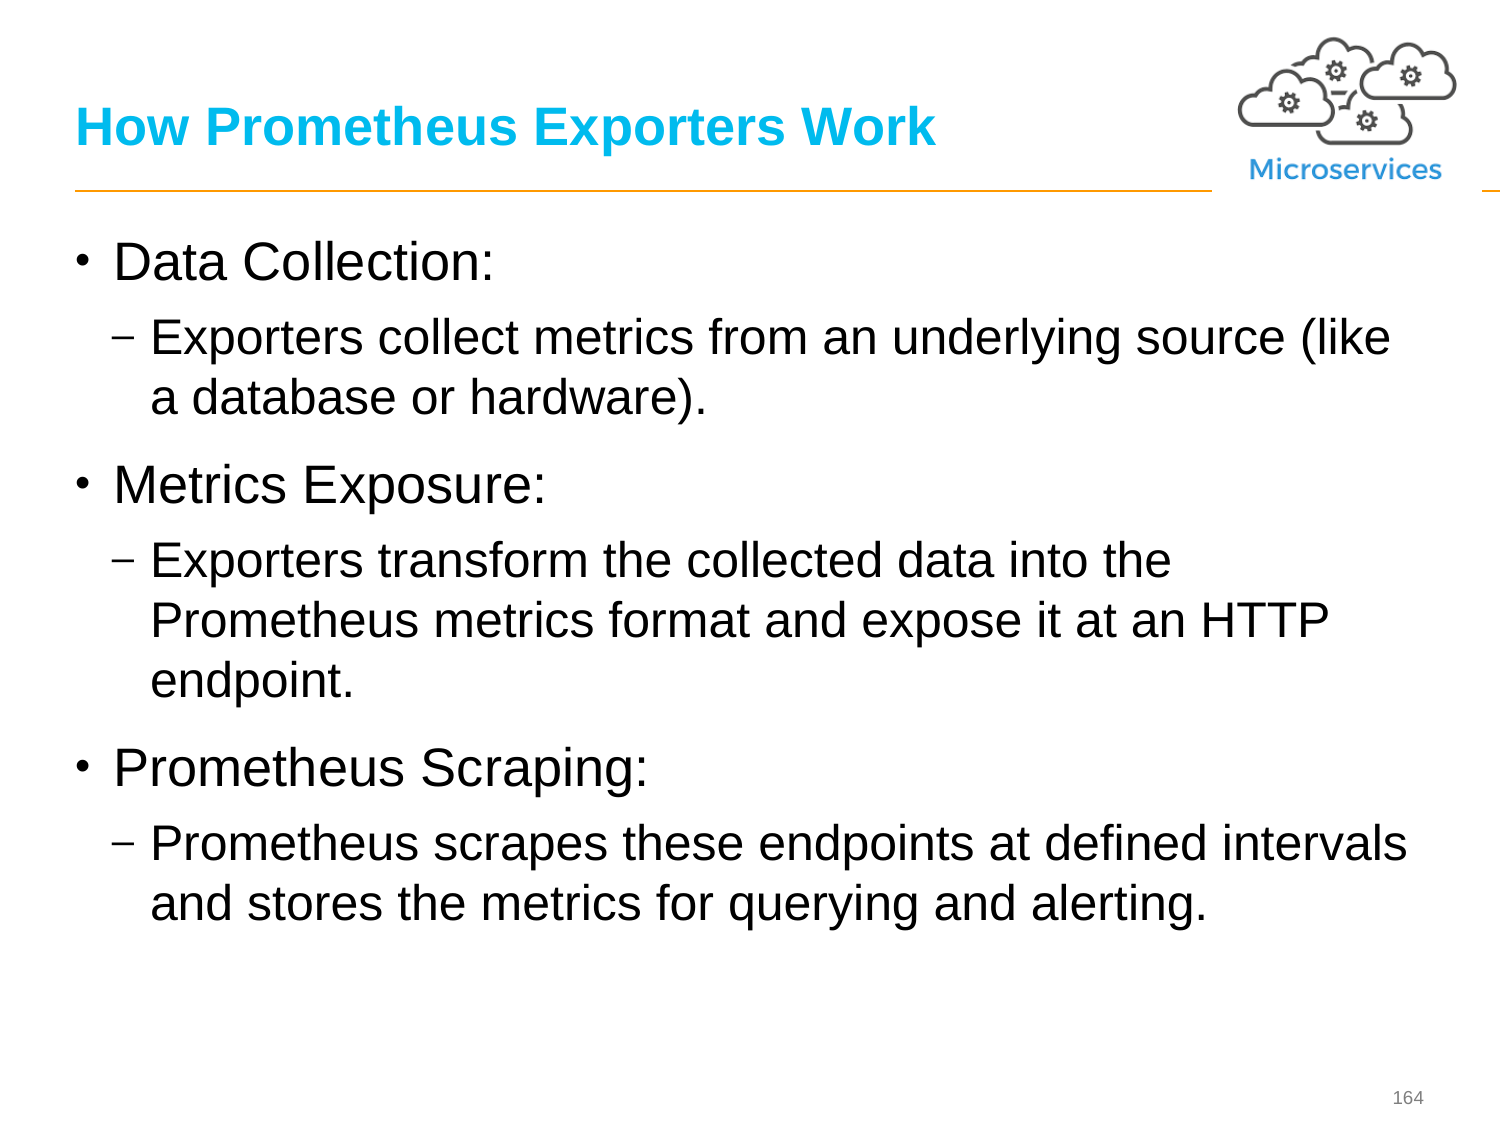

# How Prometheus Exporters Work
Data Collection:
Exporters collect metrics from an underlying source (like a database or hardware).
Metrics Exposure:
Exporters transform the collected data into the Prometheus metrics format and expose it at an HTTP endpoint.
Prometheus Scraping:
Prometheus scrapes these endpoints at defined intervals and stores the metrics for querying and alerting.